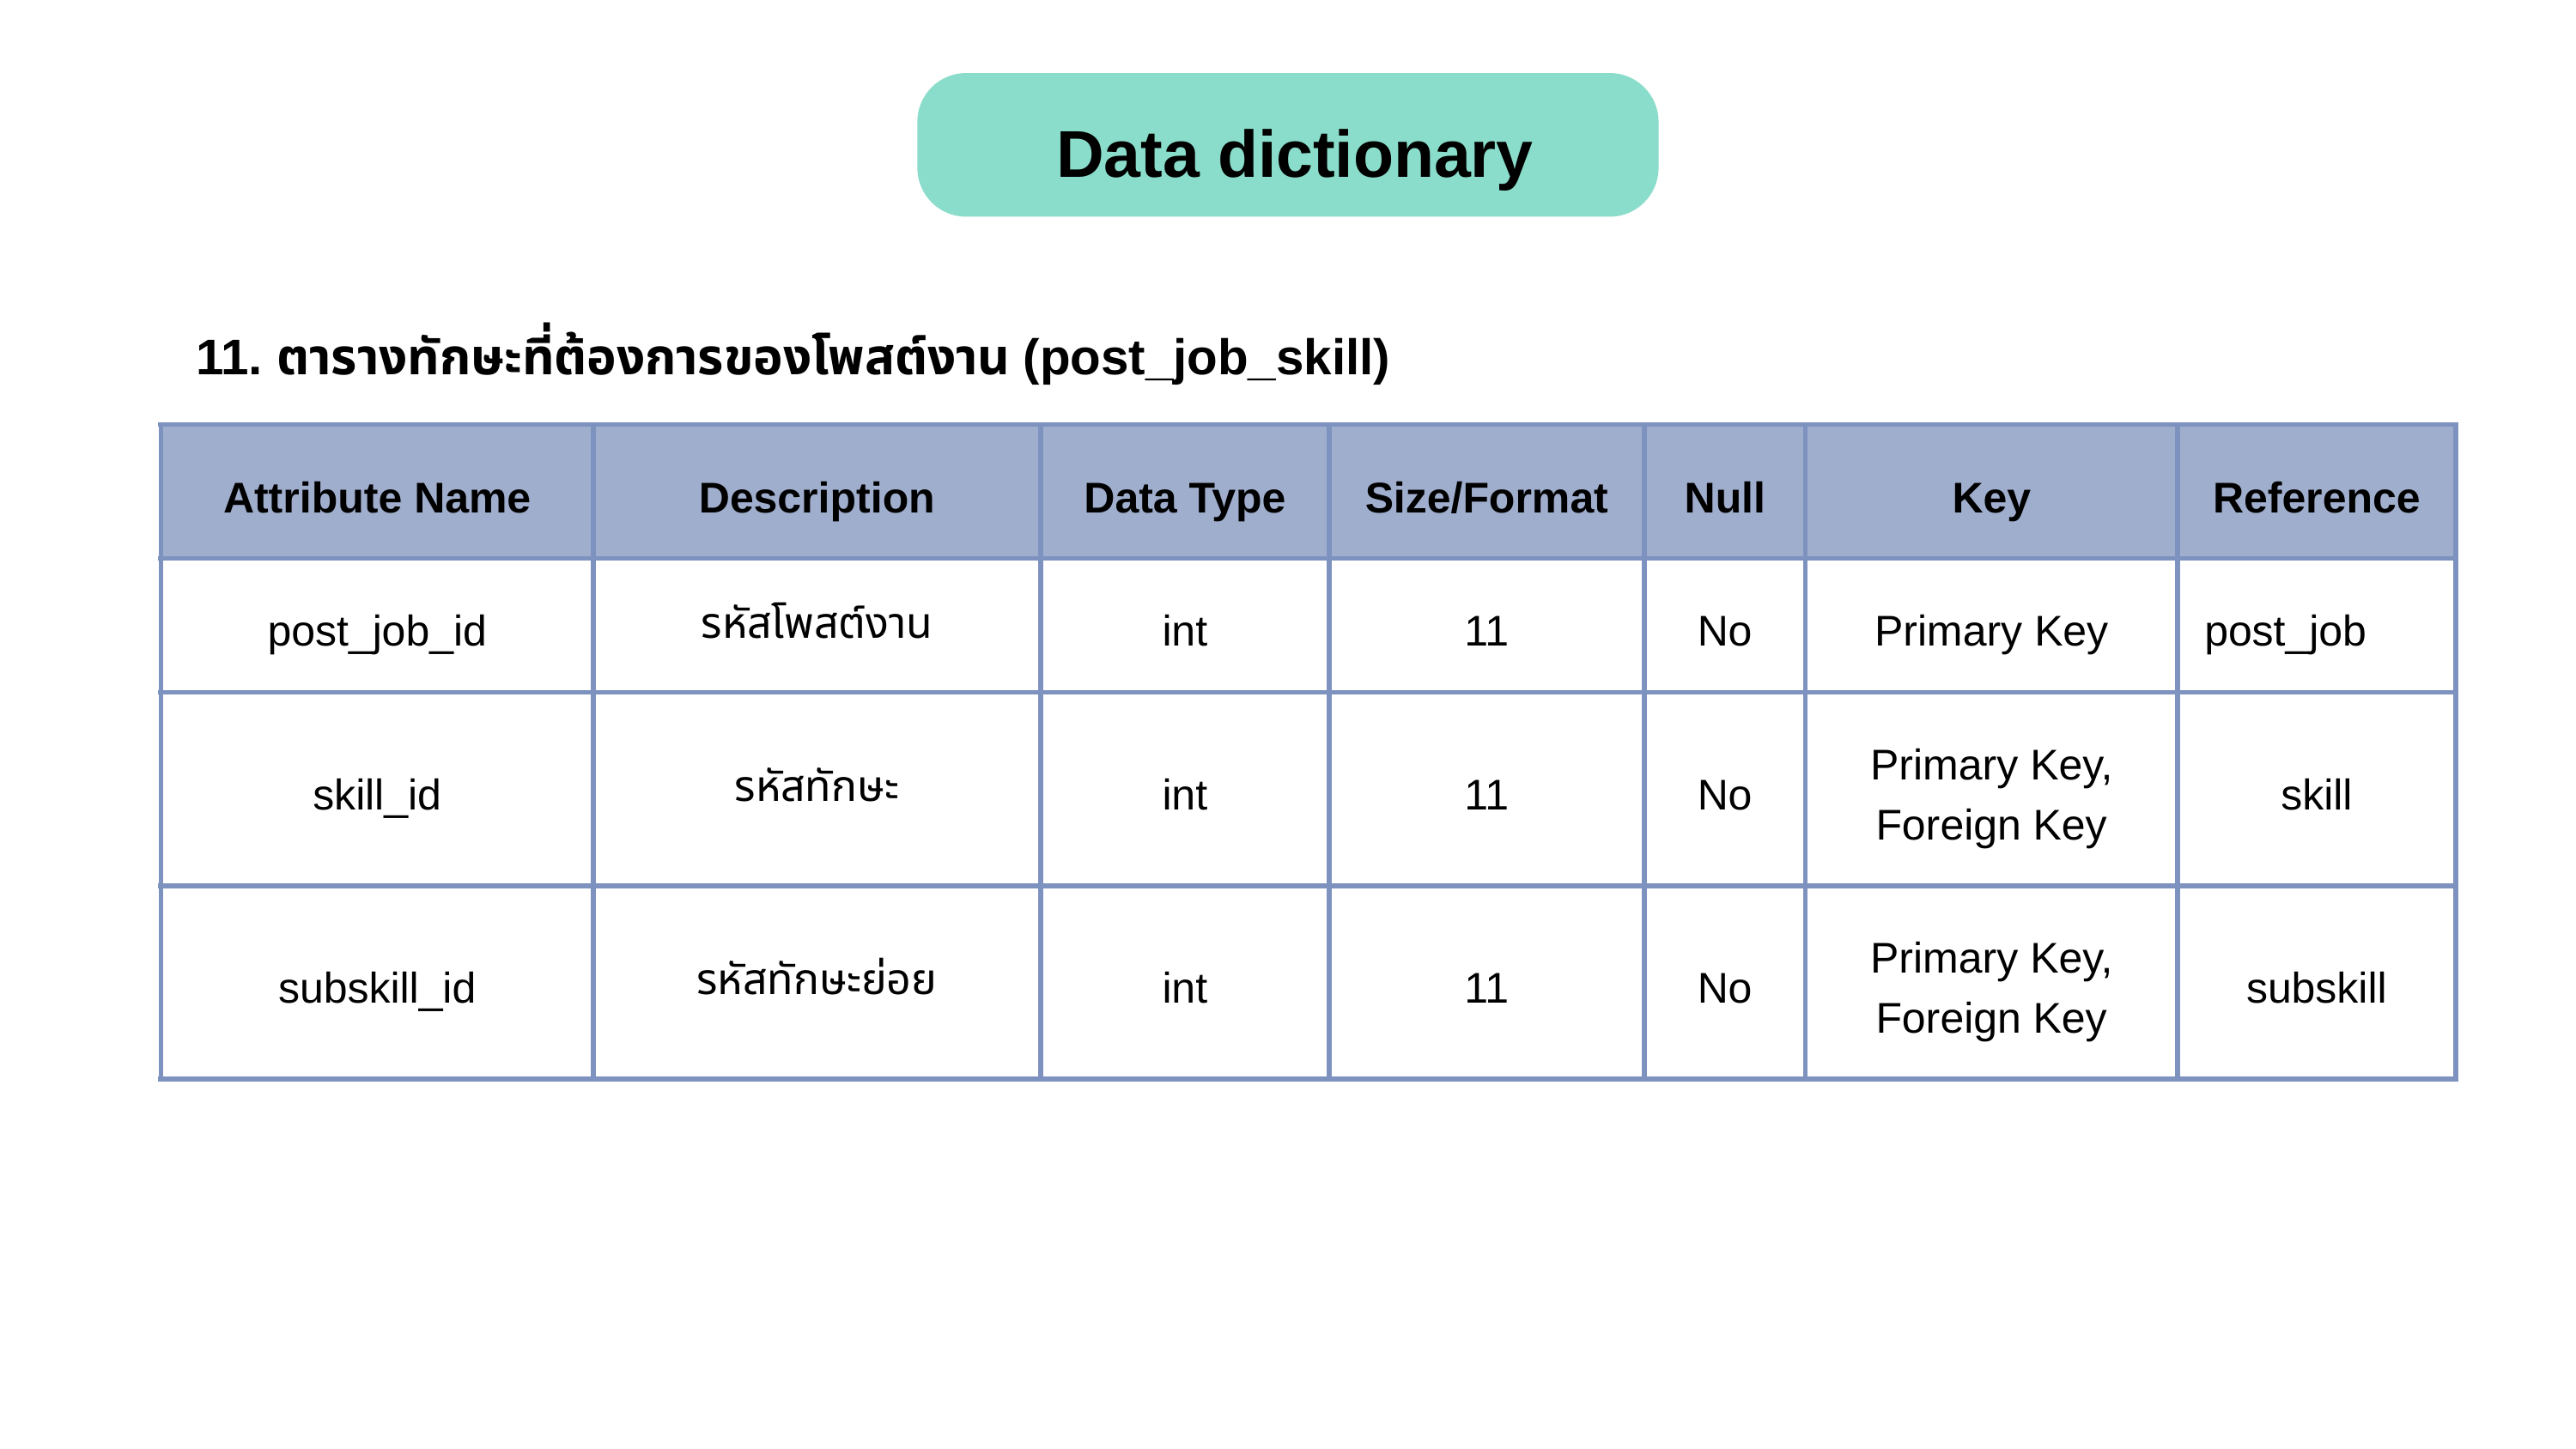

Data dictionary
11. ตารางทักษะที่ต้องการของโพสต์งาน (post_job_skill)
| Attribute Name | Description | Data Type | Size/Format | Null | Key | Reference |
| --- | --- | --- | --- | --- | --- | --- |
| post\_job\_id | รหัสโพสต์งาน | int | 11 | No | Primary Key | post\_job |
| skill\_id | รหัสทักษะ | int | 11 | No | Primary Key, Foreign Key | skill |
| subskill\_id | รหัสทักษะย่อย | int | 11 | No | Primary Key, Foreign Key | subskill |